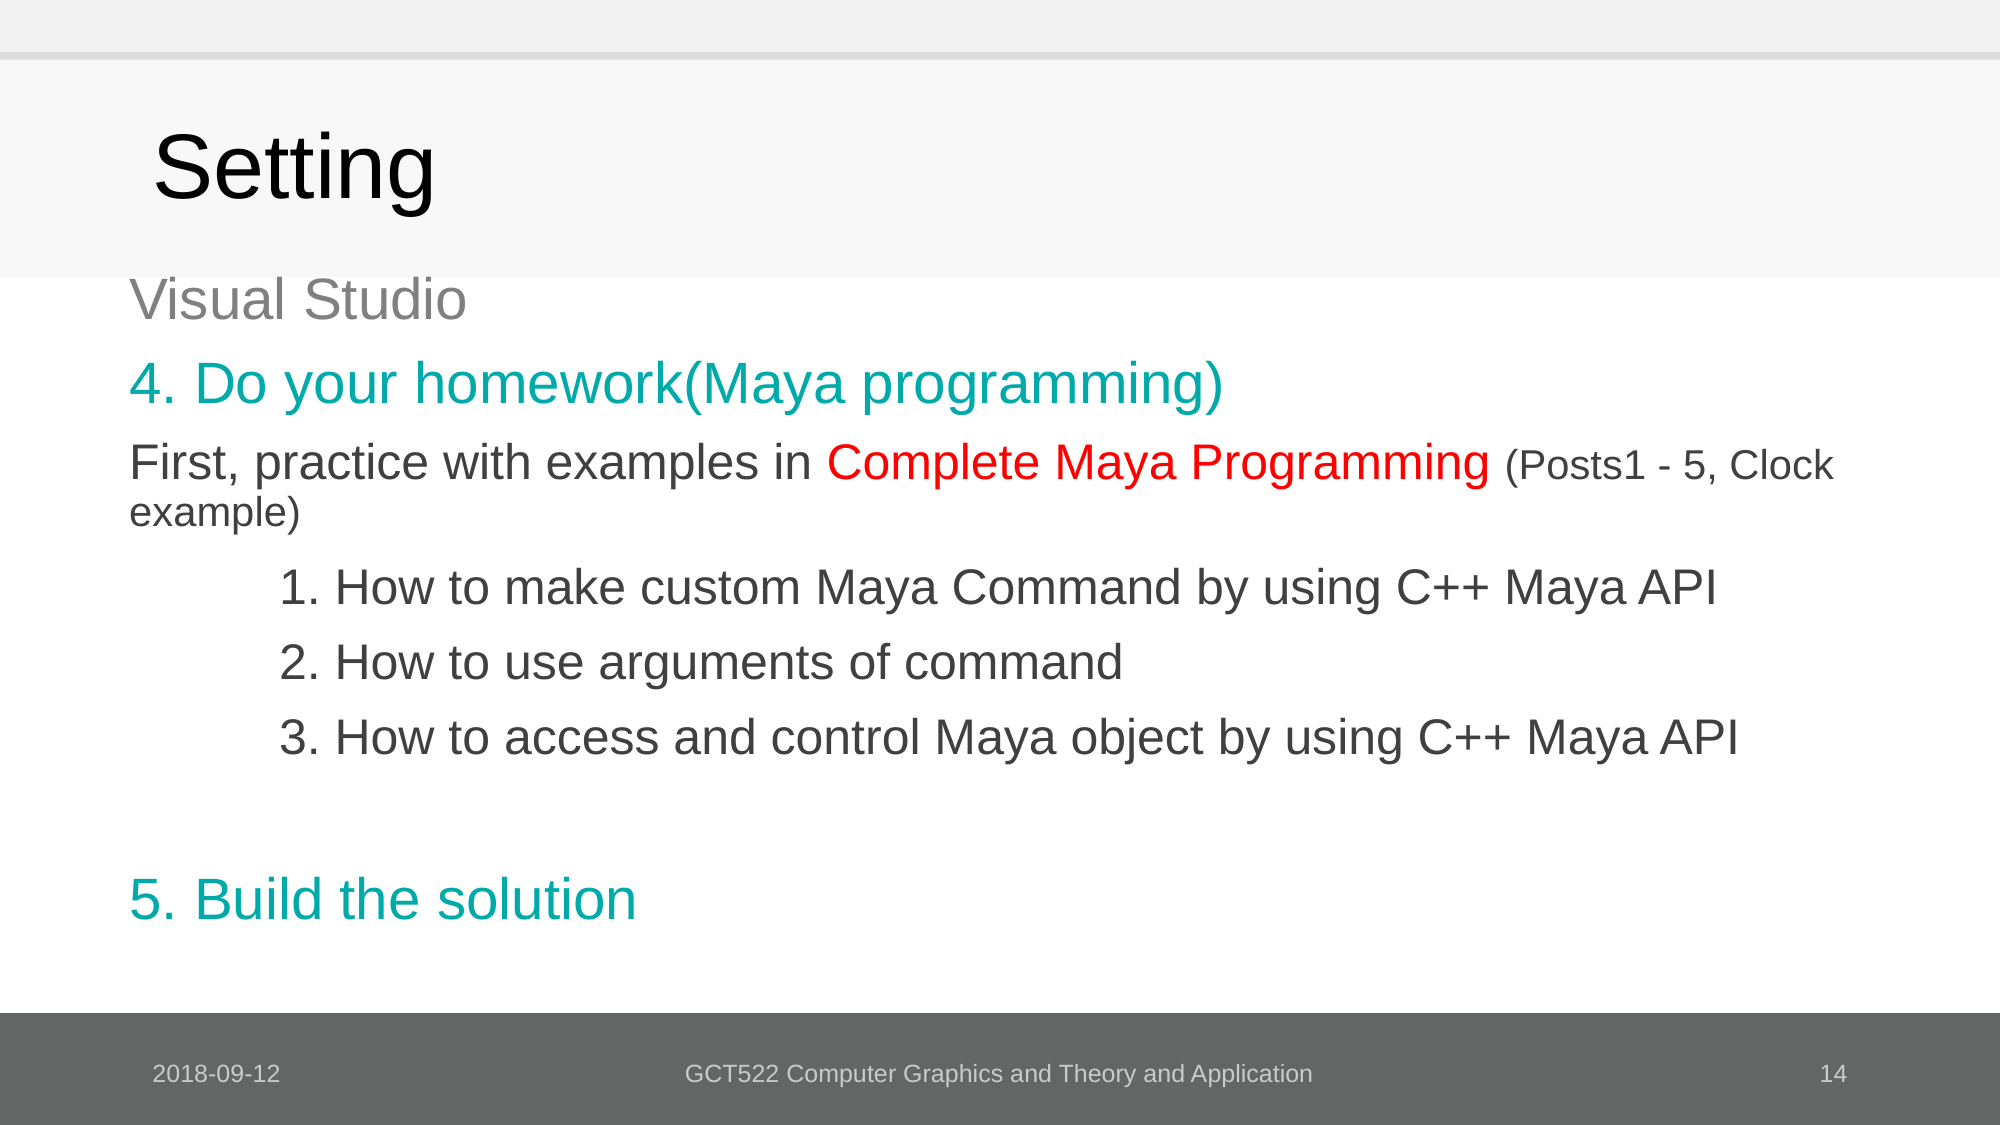

# Setting
Visual Studio
4. Do your homework(Maya programming)
First, practice with examples in Complete Maya Programming (Posts1 - 5, Clock example)
	1. How to make custom Maya Command by using C++ Maya API
	2. How to use arguments of command
	3. How to access and control Maya object by using C++ Maya API

5. Build the solution
2018-09-12
GCT522 Computer Graphics and Theory and Application
14